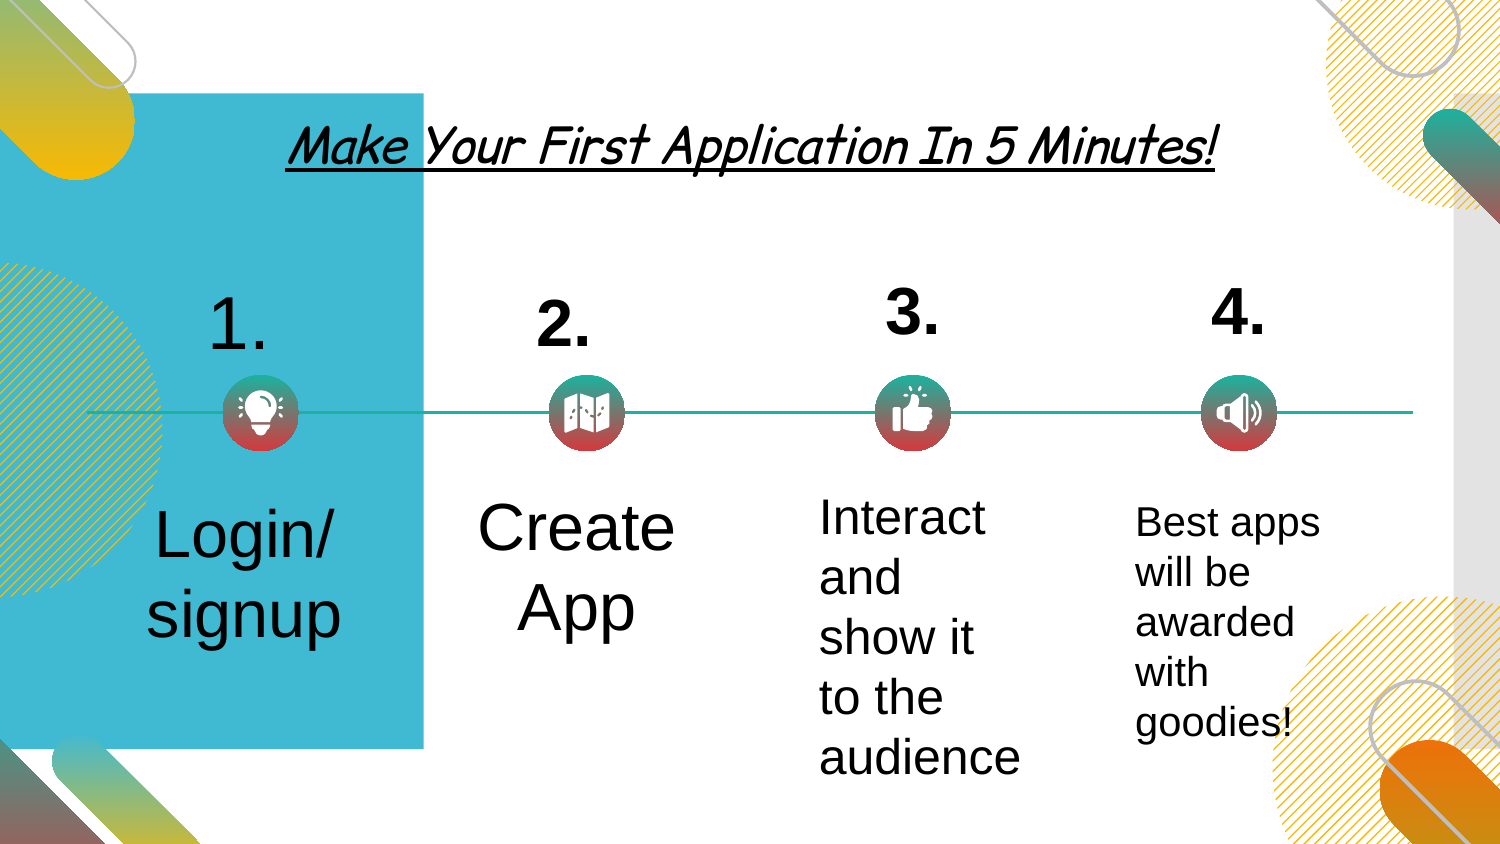

# Make Your First Application In 5 Minutes!
3.
4.
1.
2.

Login/signup

Interact and show it to the audience
Create App

Best apps will be awarded with goodies!